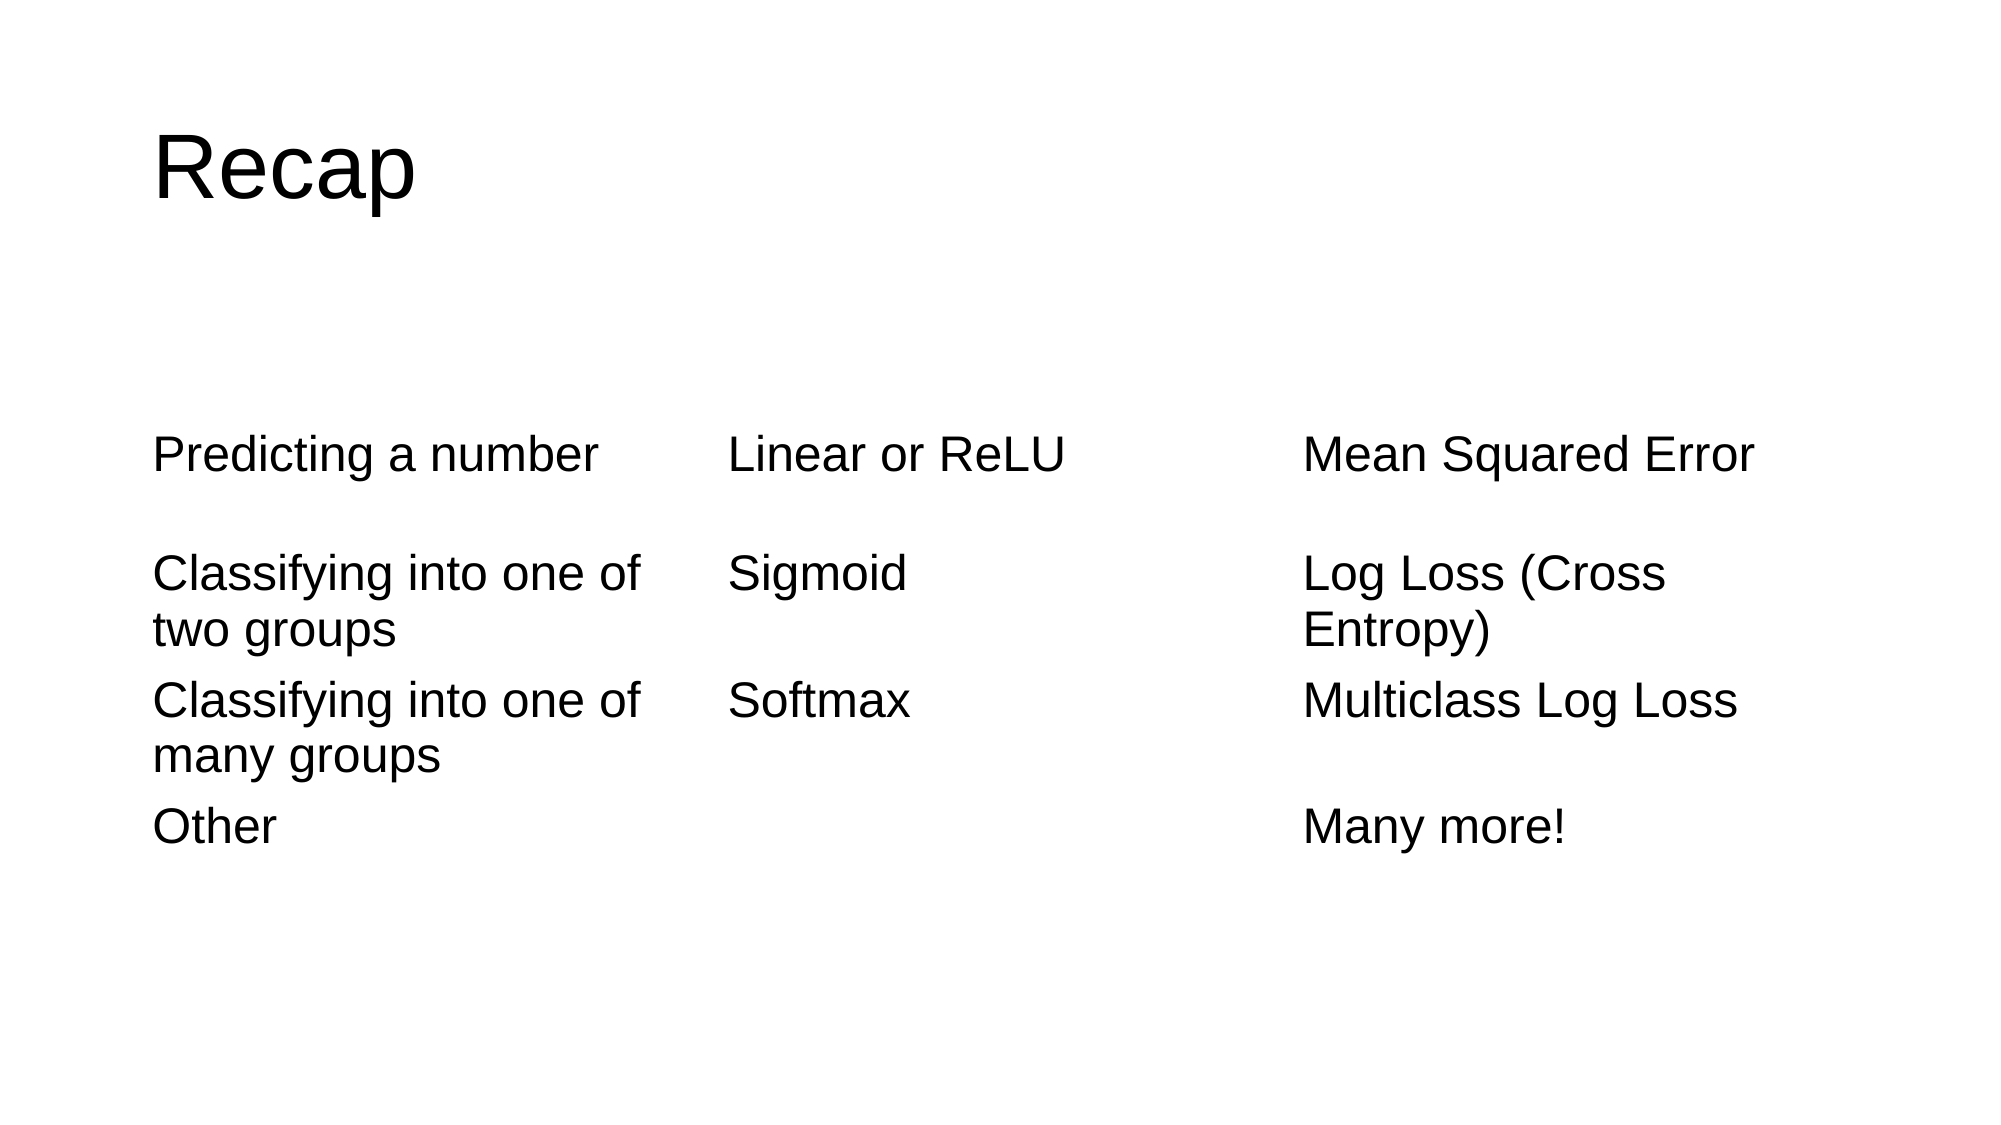

# Recap
| Problem Type | Final Activation | Loss Function |
| --- | --- | --- |
| Predicting a number | Linear or ReLU | Mean Squared Error |
| Classifying into one of two groups | Sigmoid | Log Loss (Cross Entropy) |
| Classifying into one of many groups | Softmax | Multiclass Log Loss |
| Other |  | Many more! |